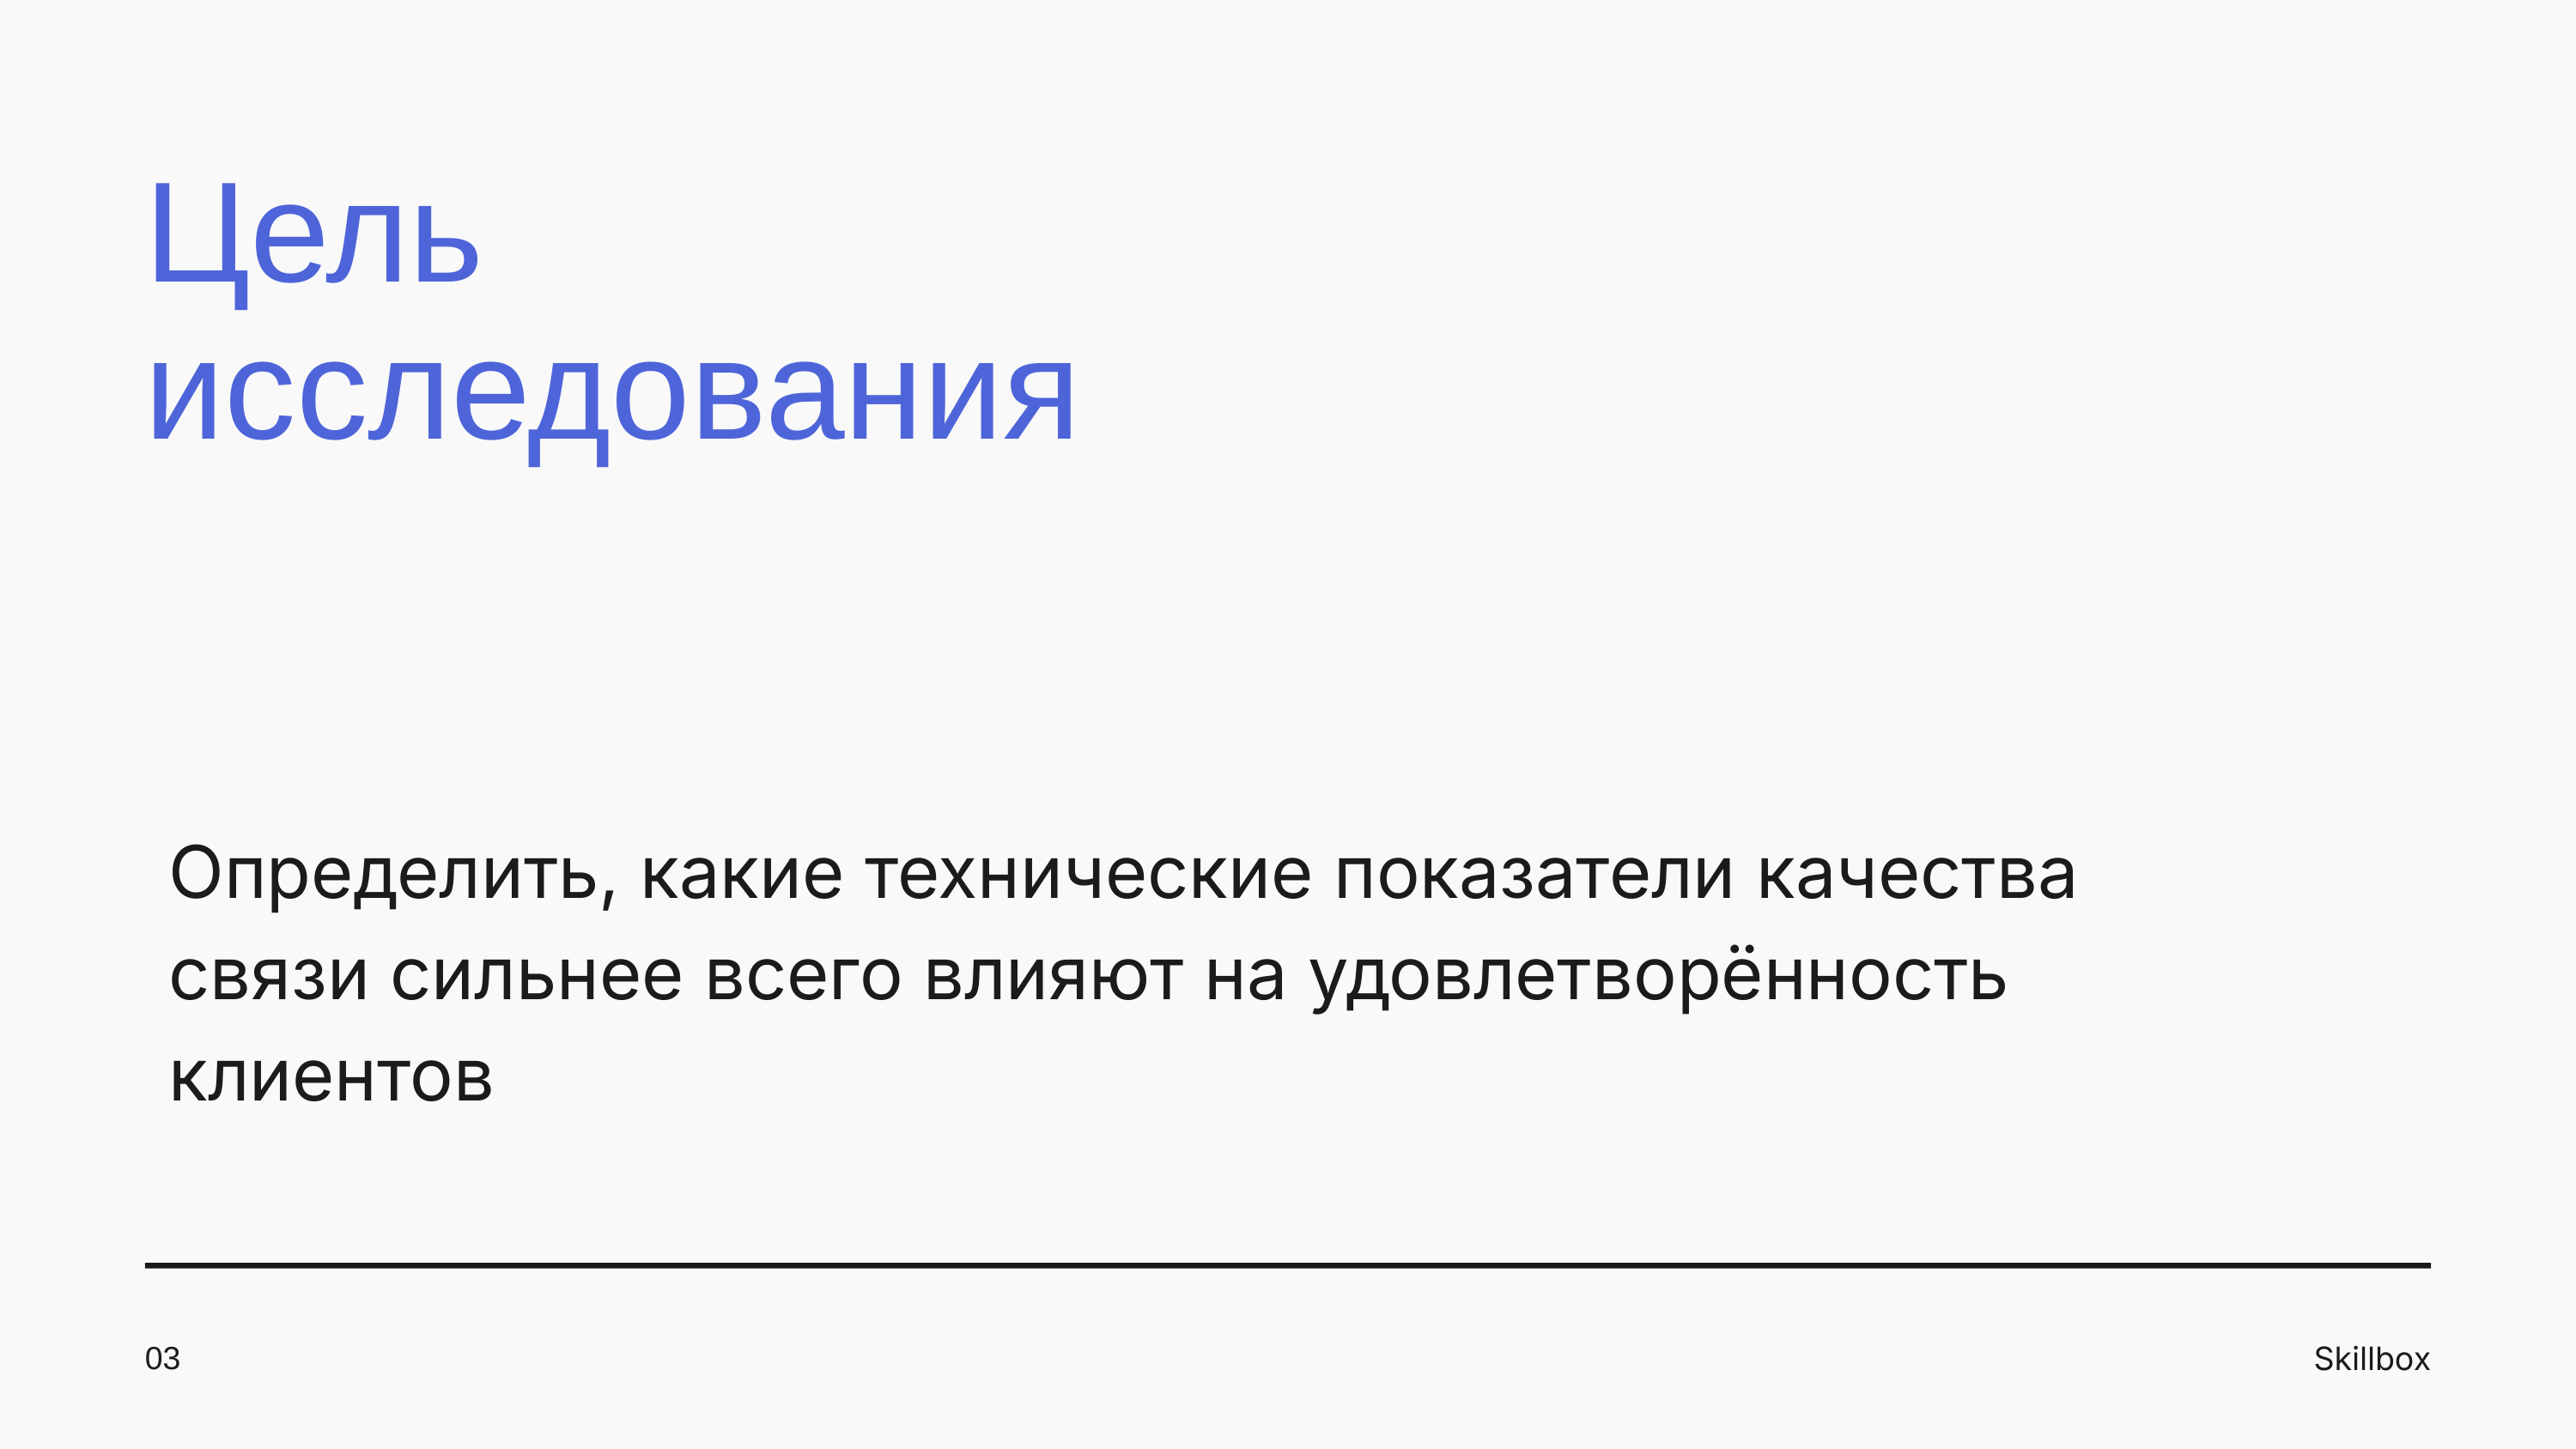

Цель исследования
Определить, какие технические показатели качества связи сильнее всего влияют на удовлетворённость клиентов

03
Skillbox